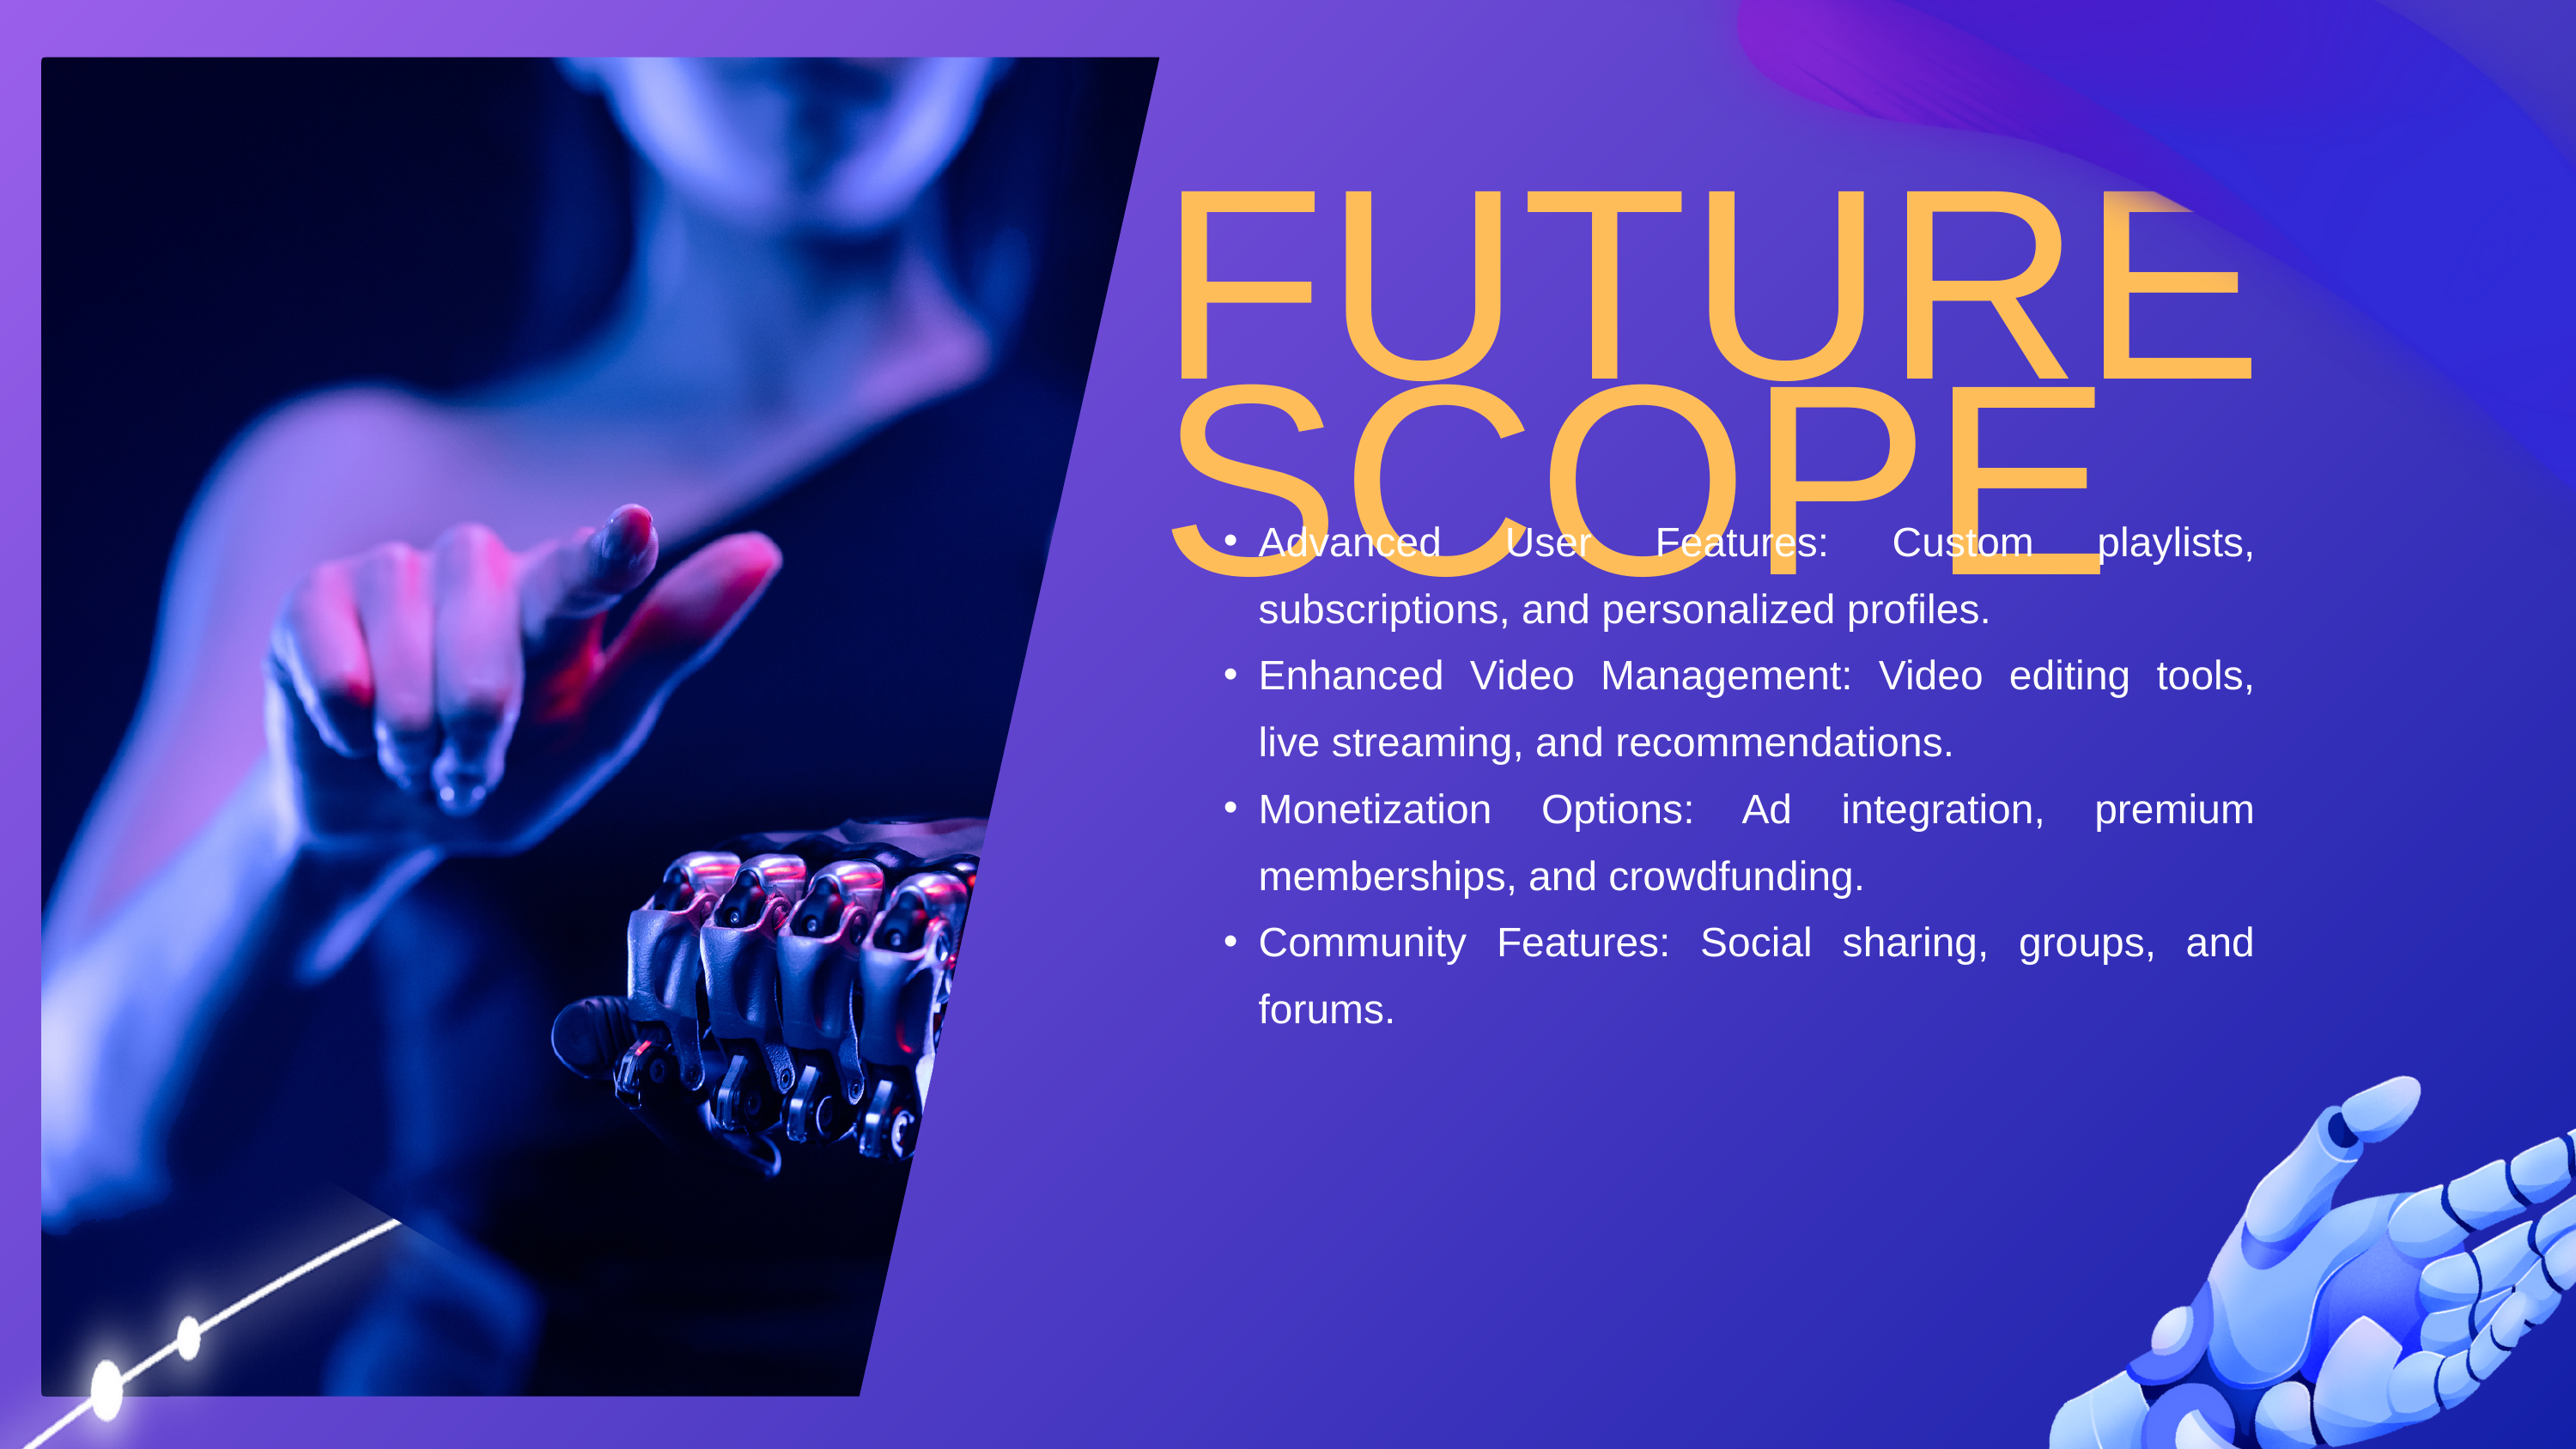

FUTURE SCOPE
Advanced User Features: Custom playlists, subscriptions, and personalized profiles.
Enhanced Video Management: Video editing tools, live streaming, and recommendations.
Monetization Options: Ad integration, premium memberships, and crowdfunding.
Community Features: Social sharing, groups, and forums.